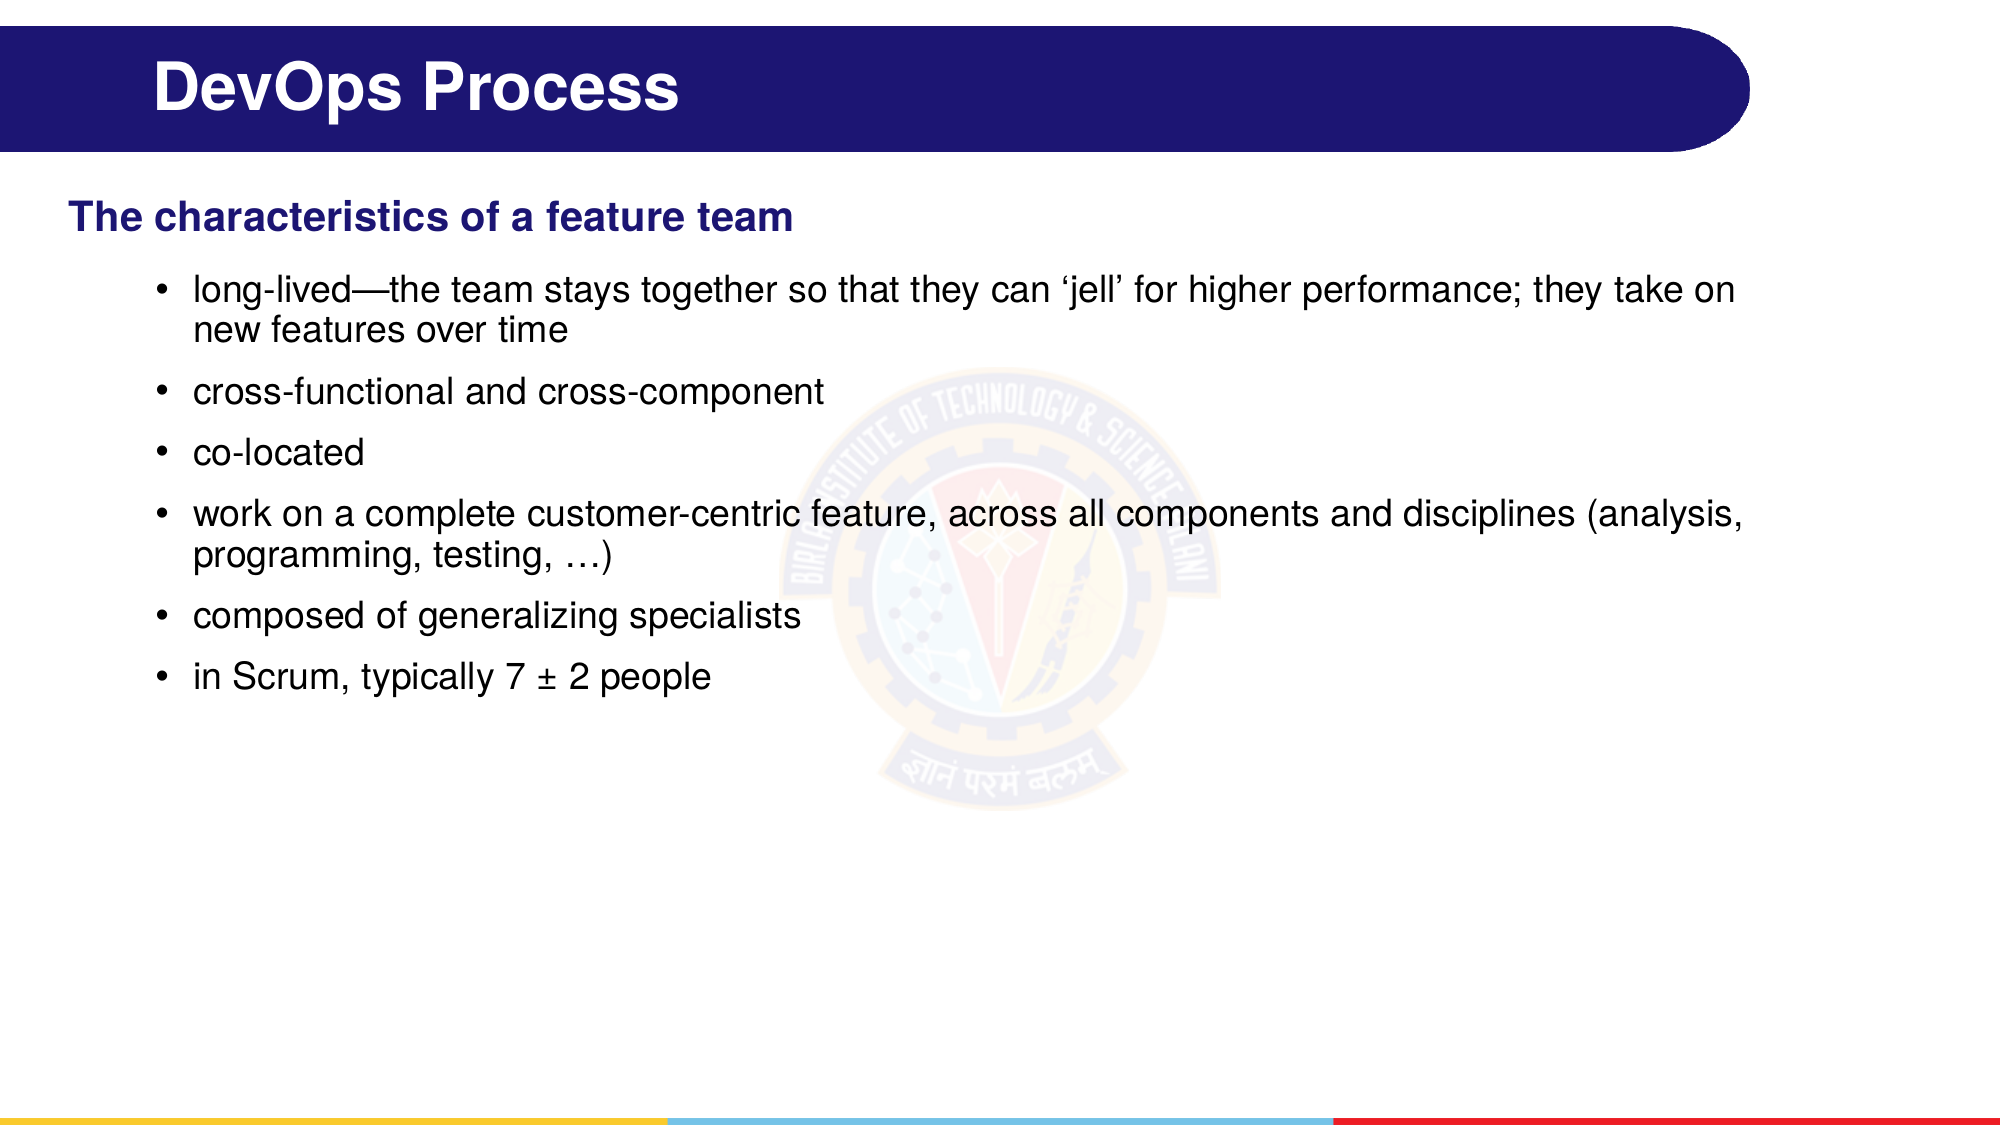

# DevOps Process
The characteristics of a feature team
long-lived—the team stays together so that they can ‘jell’ for higher performance; they take on new features over time
cross-functional and cross-component
co-located
work on a complete customer-centric feature, across all components and disciplines (analysis, programming, testing, …)
composed of generalizing specialists
in Scrum, typically 7 ± 2 people